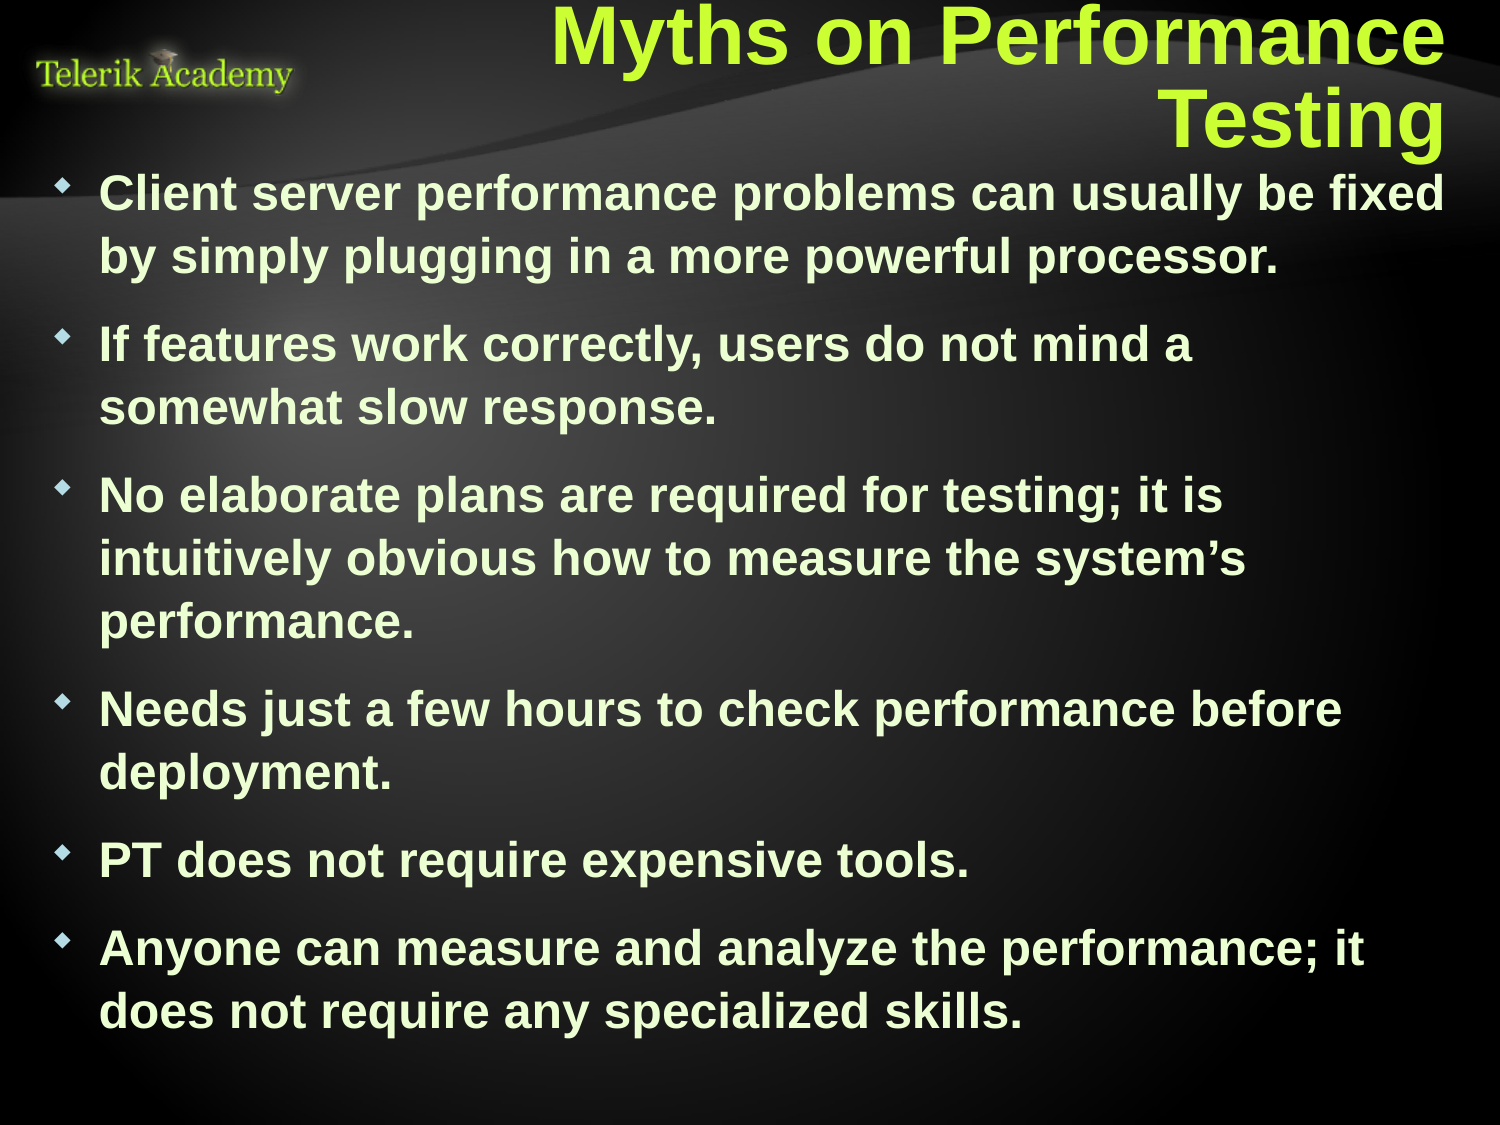

# Myths on Performance Testing
Client server performance problems can usually be fixed by simply plugging in a more powerful processor.
If features work correctly, users do not mind a somewhat slow response.
No elaborate plans are required for testing; it is intuitively obvious how to measure the system’s performance.
Needs just a few hours to check performance before deployment.
PT does not require expensive tools.
Anyone can measure and analyze the performance; it does not require any specialized skills.